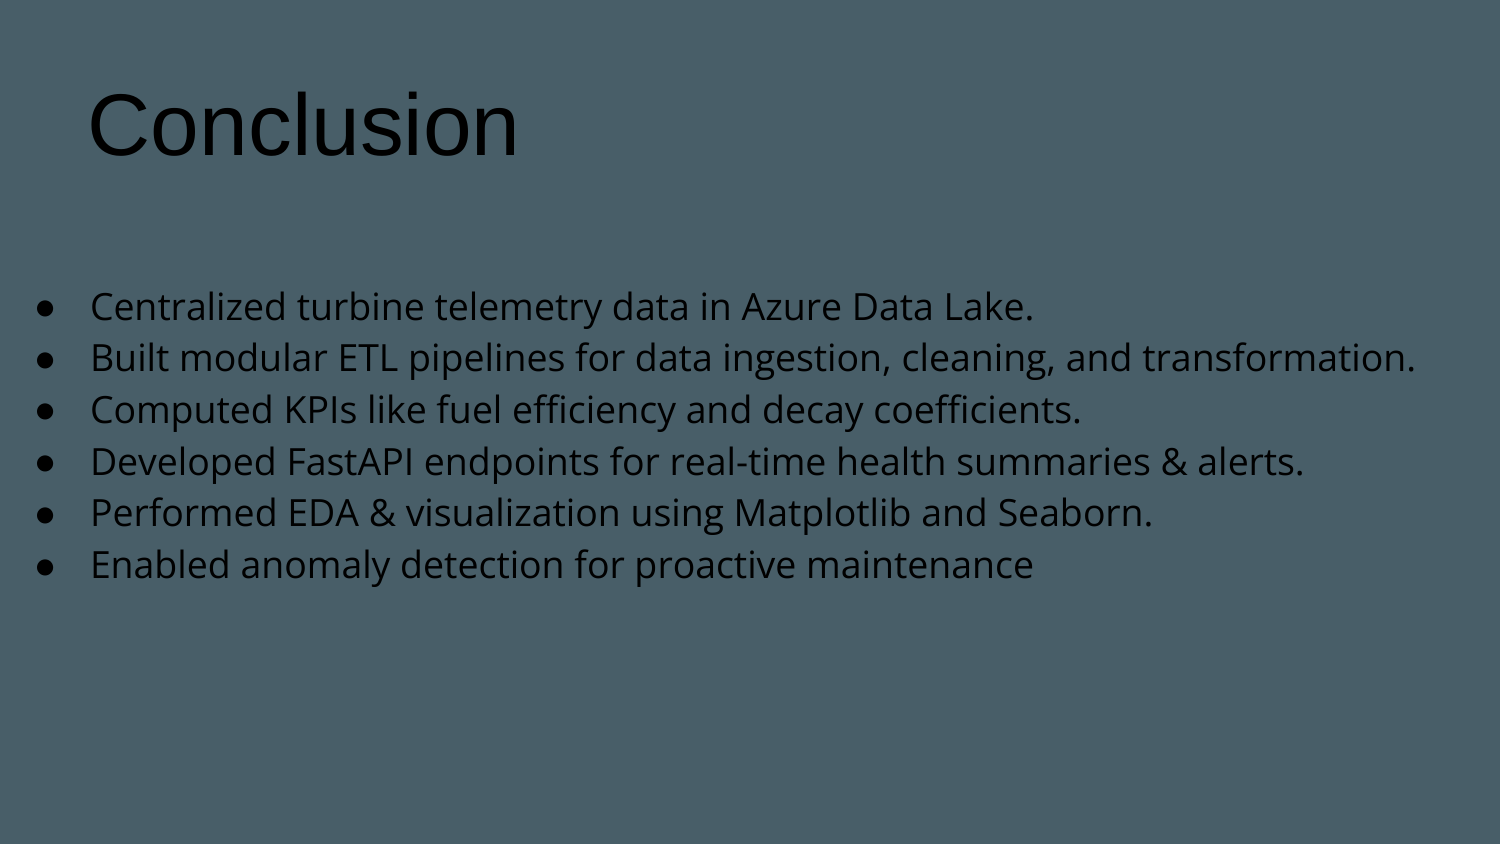

# Conclusion

Centralized turbine telemetry data in Azure Data Lake.
Built modular ETL pipelines for data ingestion, cleaning, and transformation.
Computed KPIs like fuel efficiency and decay coefficients.
Developed FastAPI endpoints for real-time health summaries & alerts.
Performed EDA & visualization using Matplotlib and Seaborn.
Enabled anomaly detection for proactive maintenance